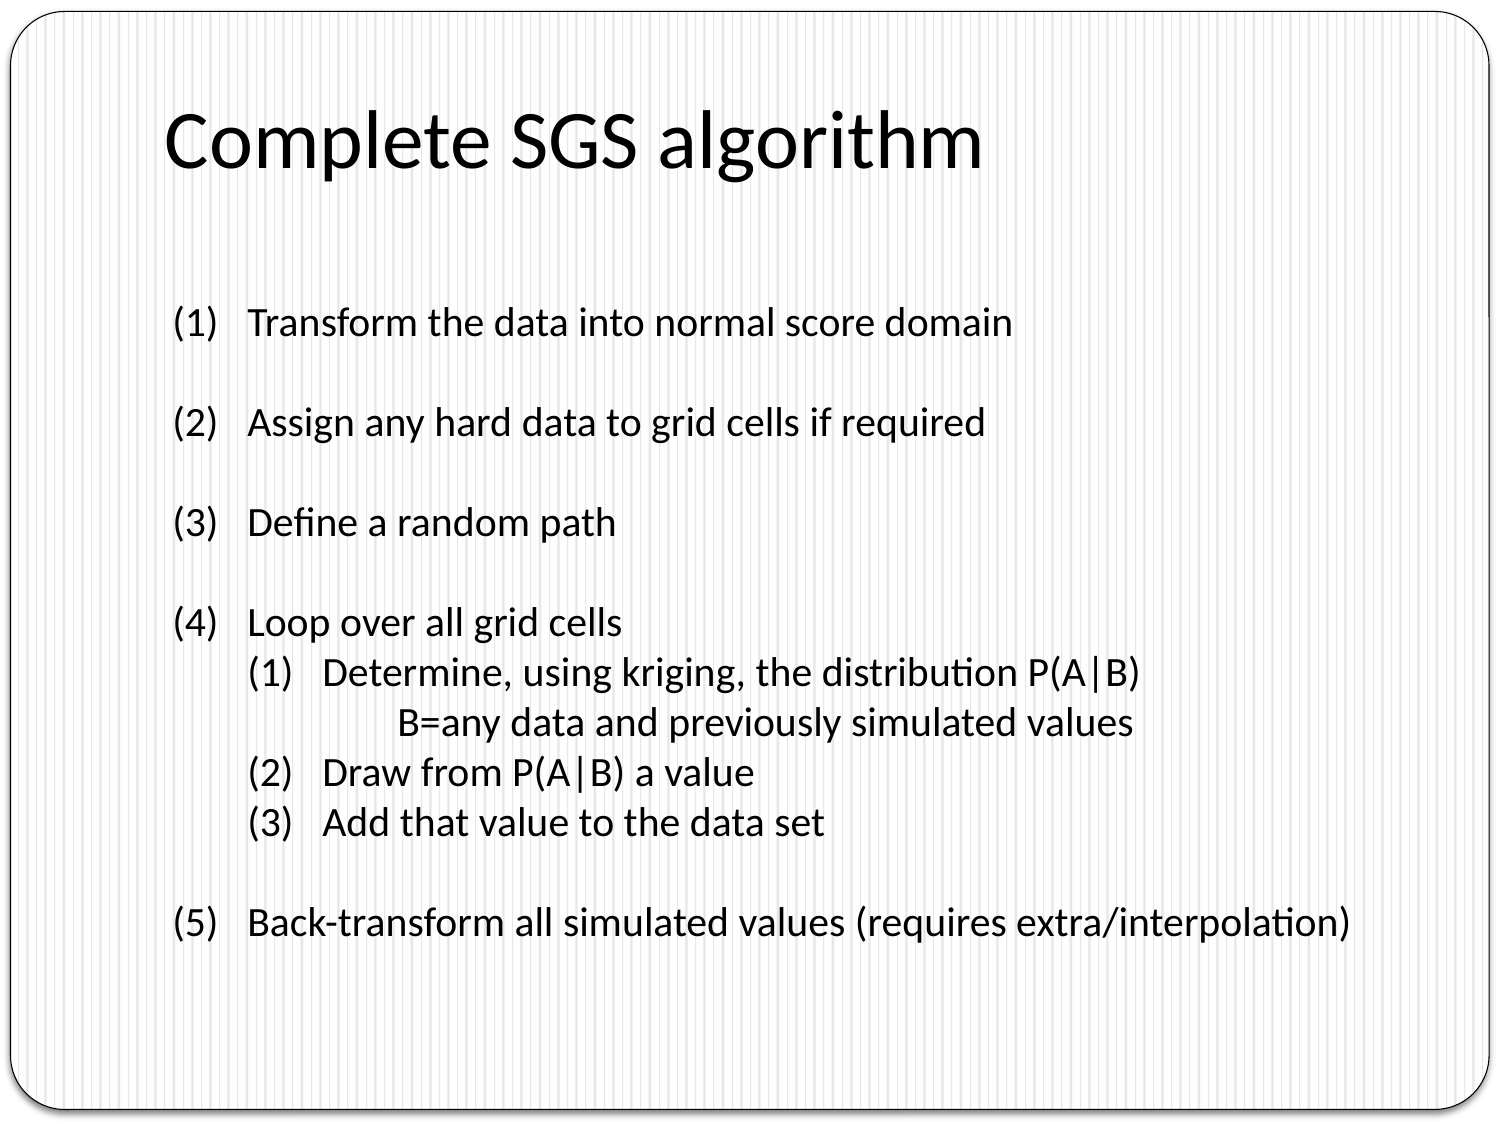

# Complete SGS algorithm

Transform the data into normal score domain

Assign any hard data to grid cells if required

Define a random path

Loop over all grid cells
Determine, using kriging, the distribution P(A|B)
	B=any data and previously simulated values
Draw from P(A|B) a value
Add that value to the data set

Back-transform all simulated values (requires extra/interpolation)